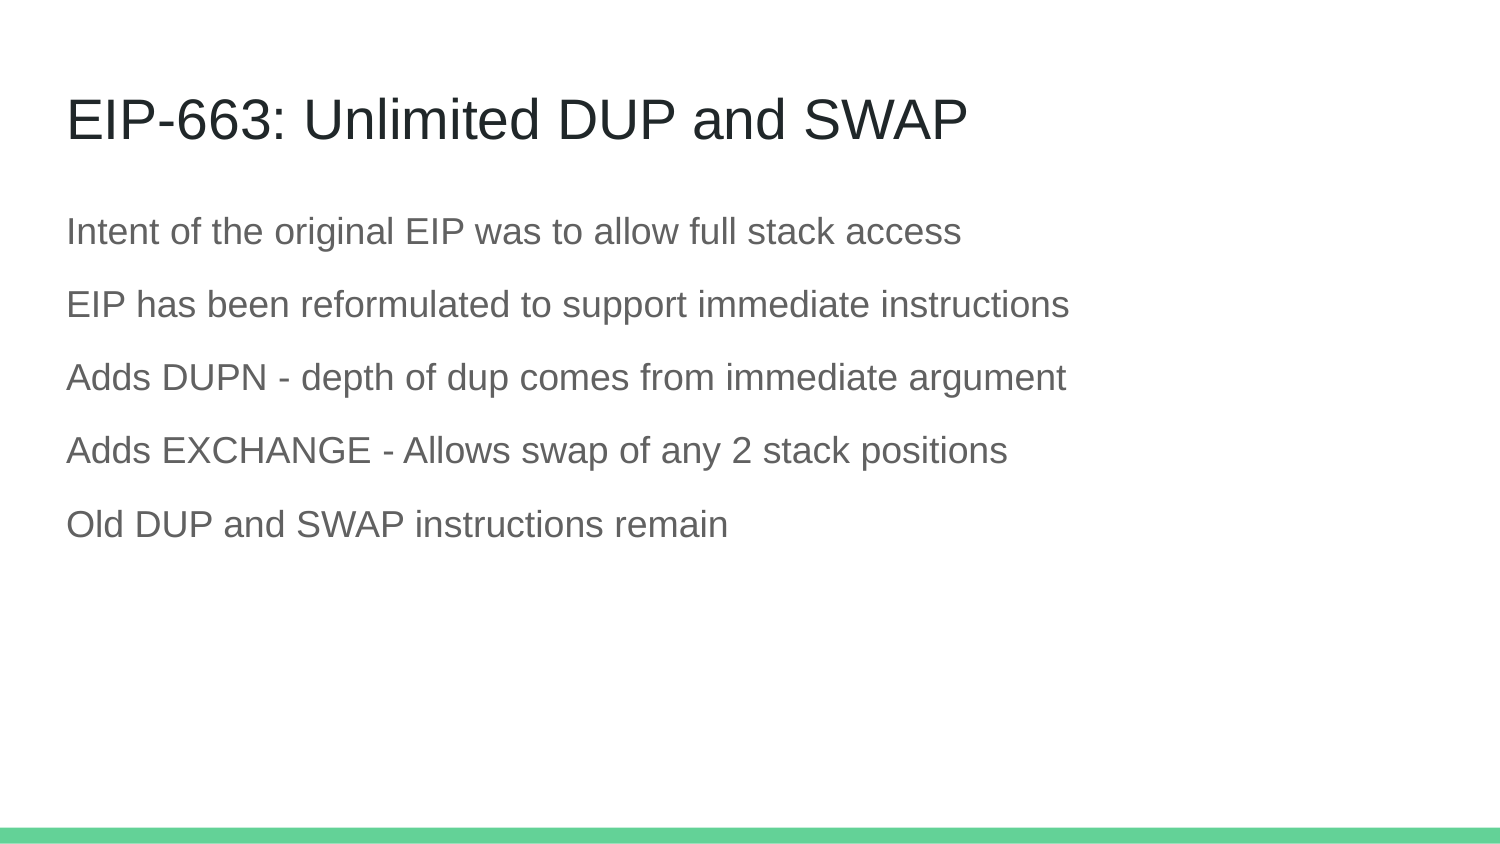

# EIP-663: Unlimited DUP and SWAP
Intent of the original EIP was to allow full stack access
EIP has been reformulated to support immediate instructions
Adds DUPN - depth of dup comes from immediate argument
Adds EXCHANGE - Allows swap of any 2 stack positions
Old DUP and SWAP instructions remain